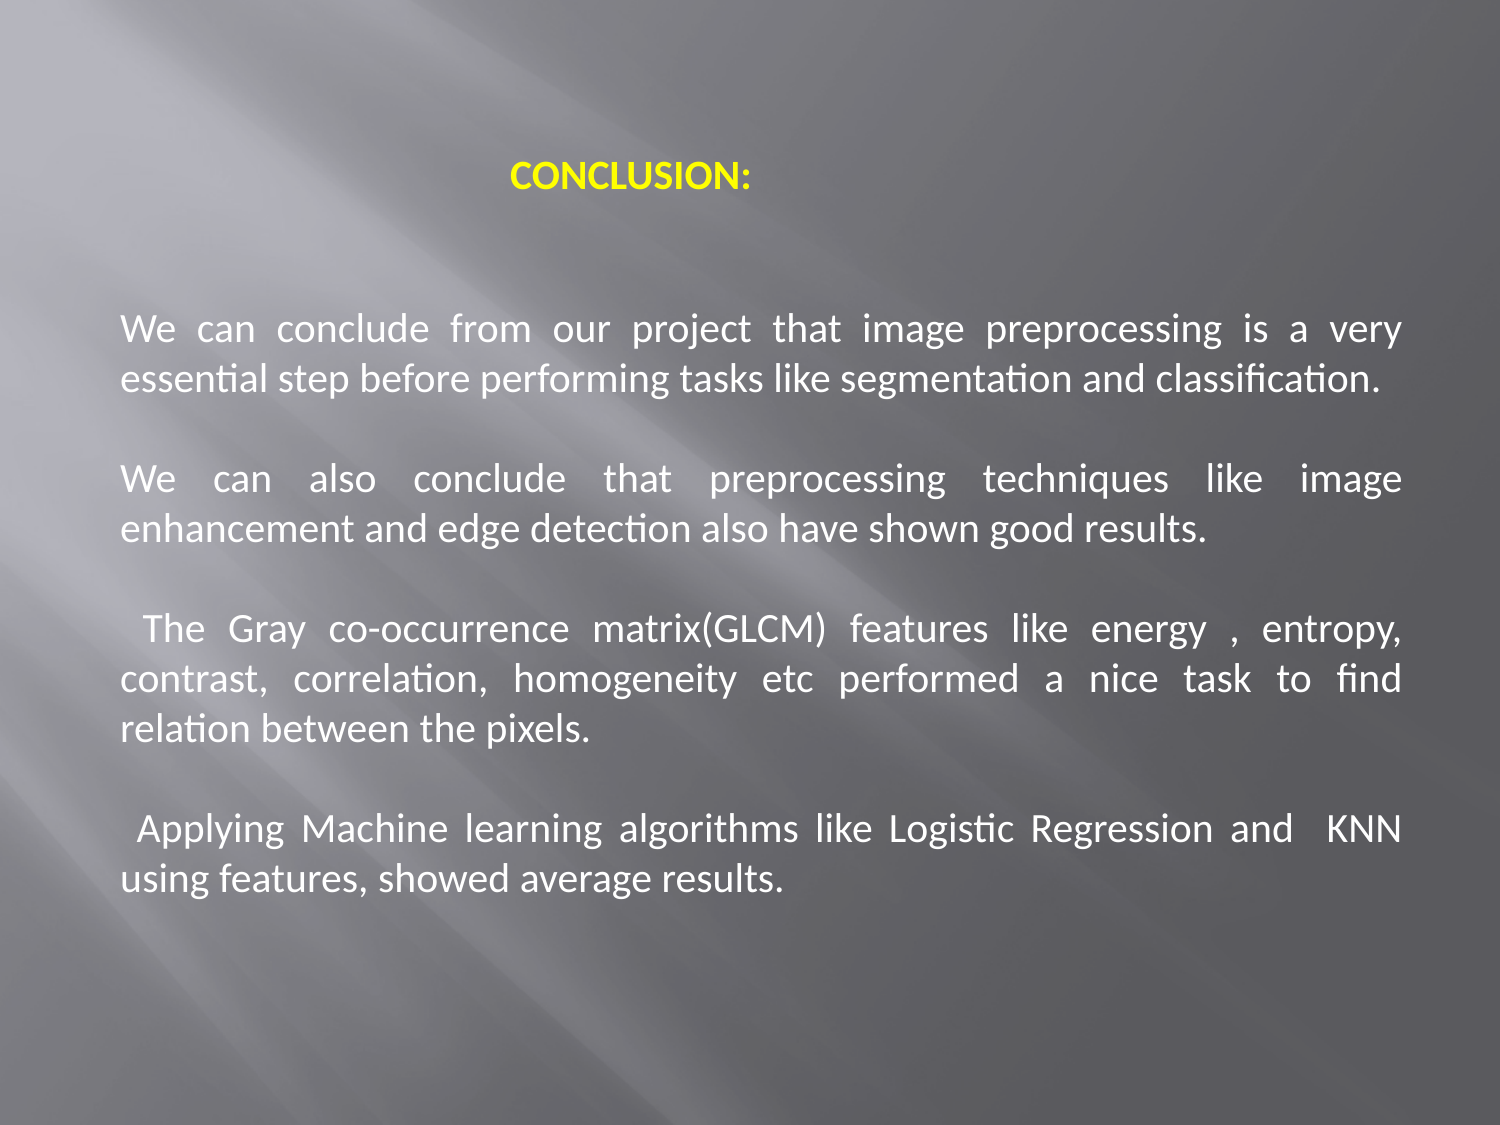

CONCLUSION:
We can conclude from our project that image preprocessing is a very essential step before performing tasks like segmentation and classification.

We can also conclude that preprocessing techniques like image enhancement and edge detection also have shown good results.

 The Gray co-occurrence matrix(GLCM) features like energy , entropy, contrast, correlation, homogeneity etc performed a nice task to find relation between the pixels.

 Applying Machine learning algorithms like Logistic Regression and  KNN using features, showed average results.